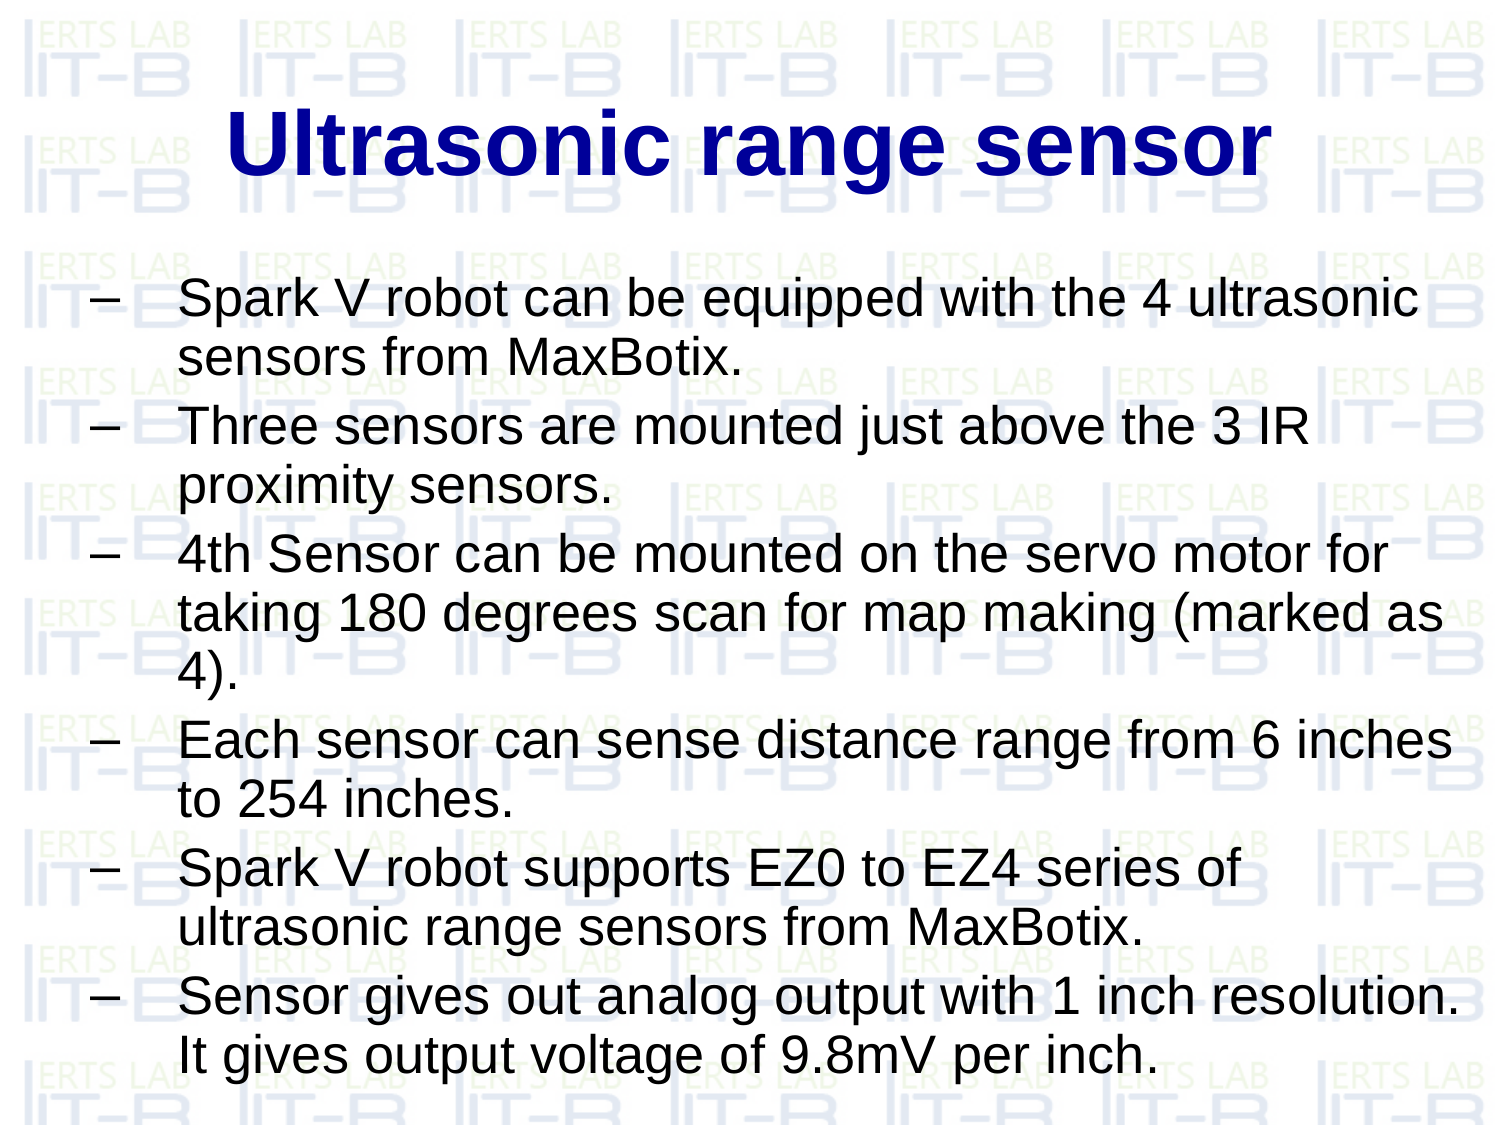

# Ultrasonic range sensor
Spark V robot can be equipped with the 4 ultrasonic sensors from MaxBotix.
Three sensors are mounted just above the 3 IR proximity sensors.
4th Sensor can be mounted on the servo motor for taking 180 degrees scan for map making (marked as 4).
Each sensor can sense distance range from 6 inches to 254 inches.
Spark V robot supports EZ0 to EZ4 series of ultrasonic range sensors from MaxBotix.
Sensor gives out analog output with 1 inch resolution. It gives output voltage of 9.8mV per inch.